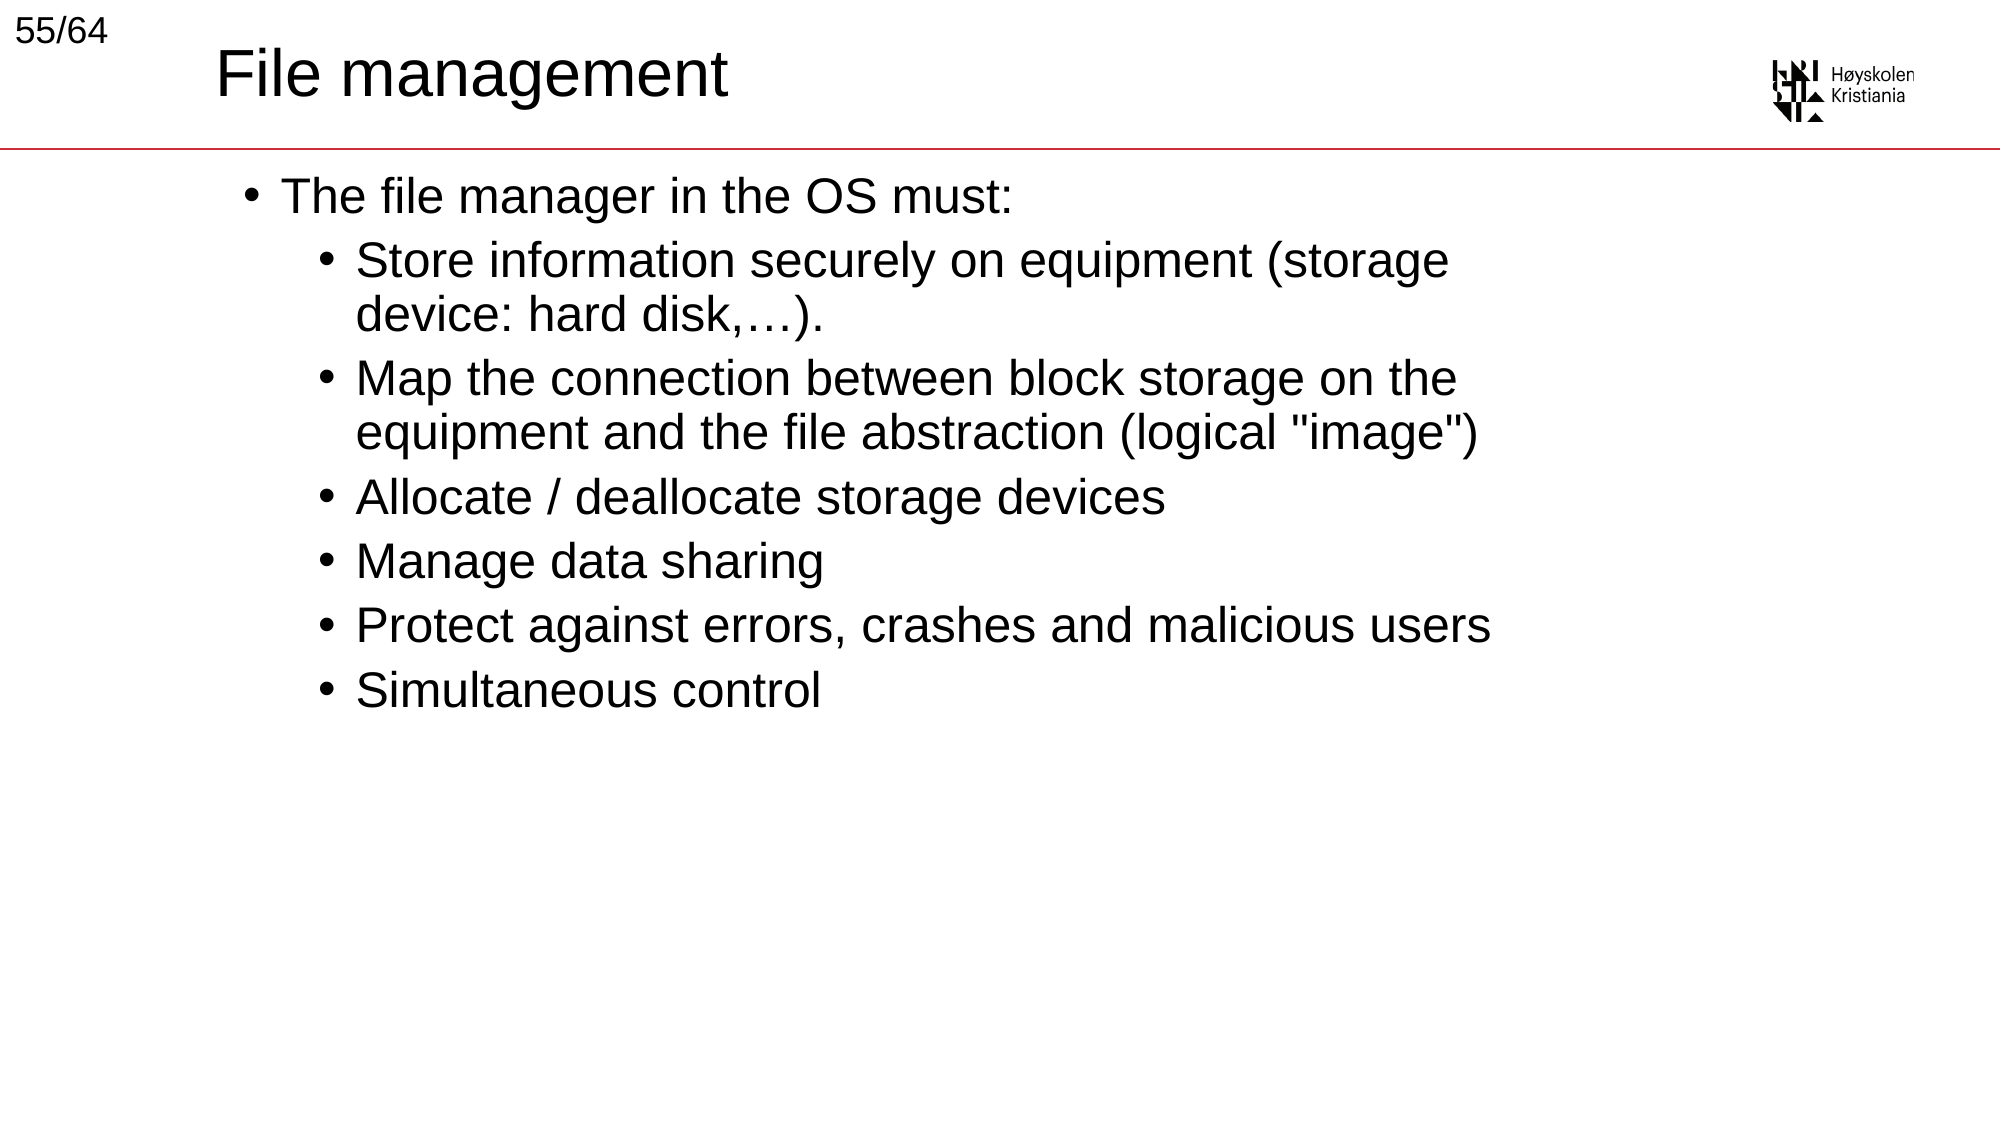

55/64
# File management
The file manager in the OS must:
Store information securely on equipment (storage device: hard disk,…).
Map the connection between block storage on the equipment and the file abstraction (logical "image")
Allocate / deallocate storage devices
Manage data sharing
Protect against errors, crashes and malicious users
Simultaneous control